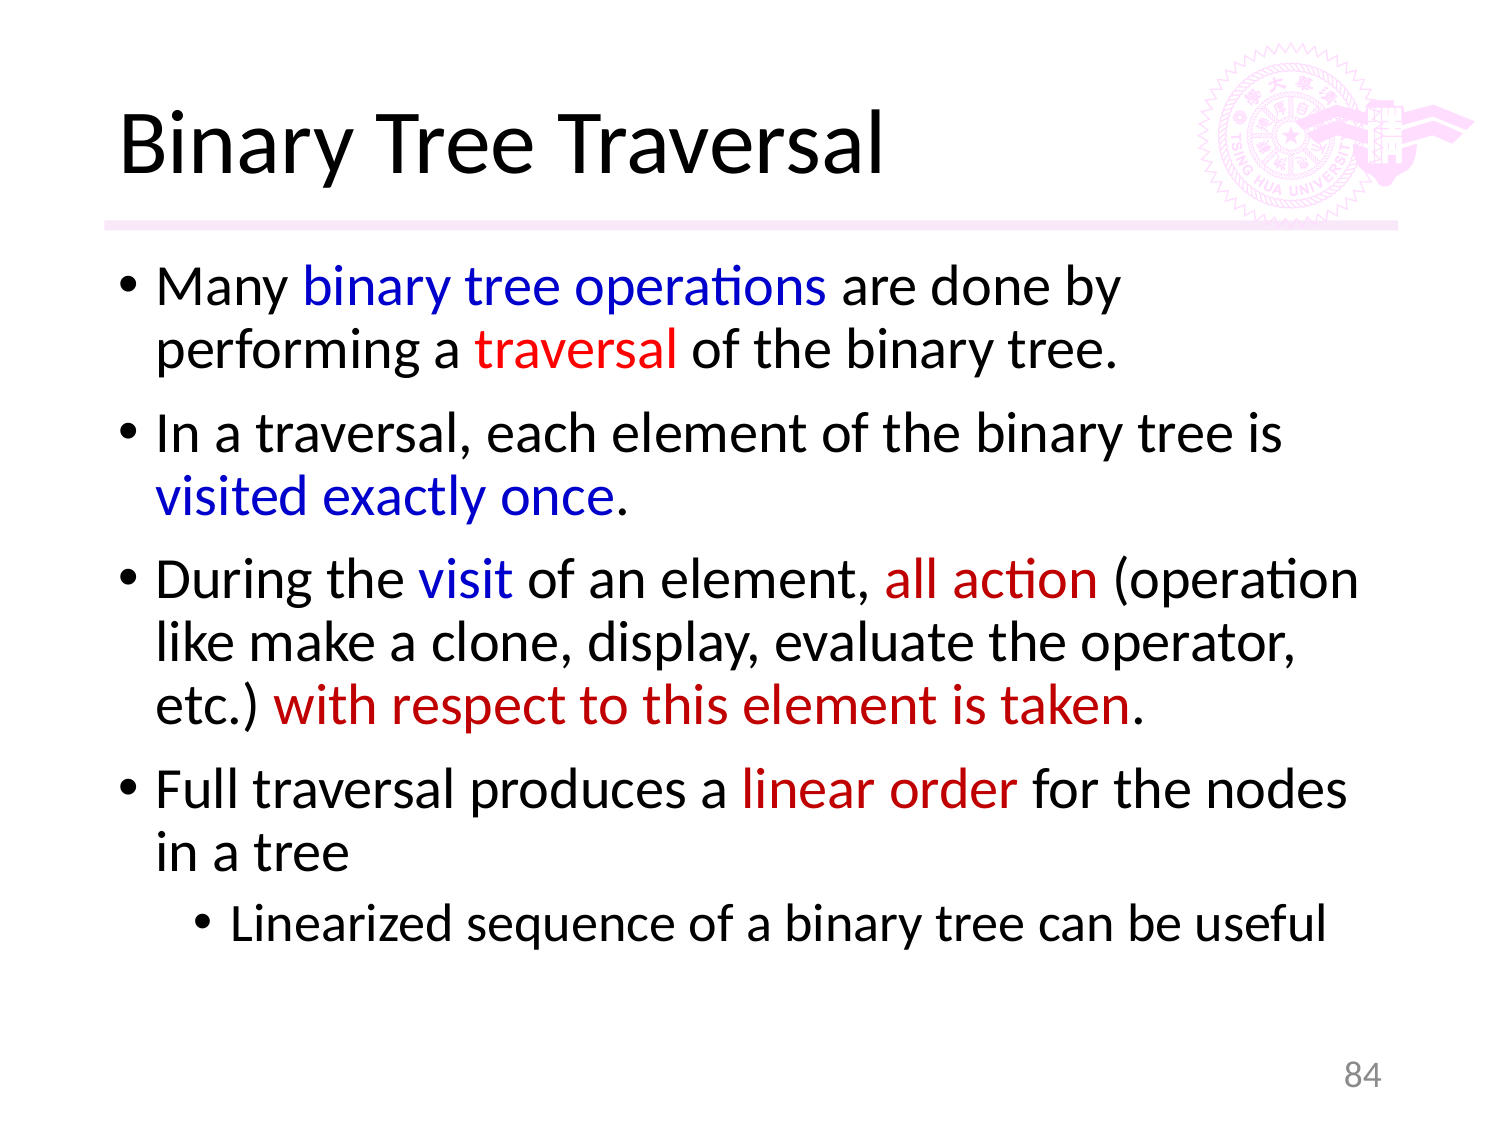

# Binary Tree Traversal
Many binary tree operations are done by performing a traversal of the binary tree.
In a traversal, each element of the binary tree is visited exactly once.
During the visit of an element, all action (operation  like make a clone, display, evaluate the operator, etc.) with respect to this element is taken.
Full traversal produces a linear order for the nodes in a tree
Linearized sequence of a binary tree can be useful
84